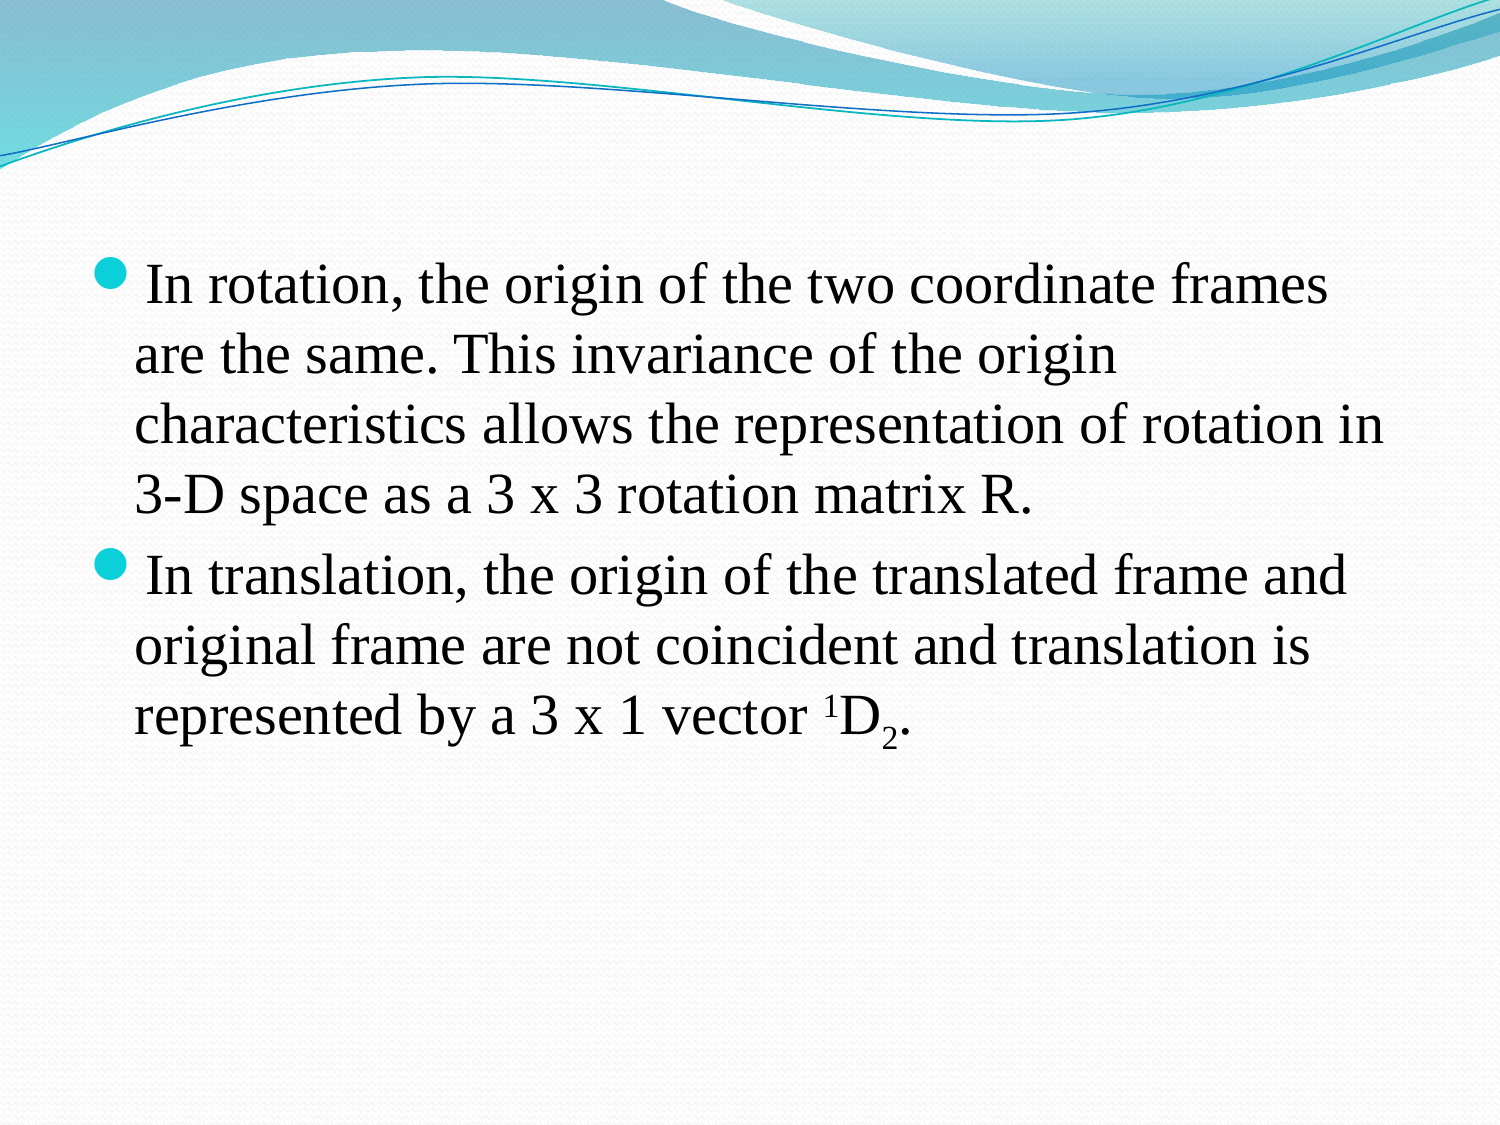

In rotation, the origin of the two coordinate frames are the same. This invariance of the origin characteristics allows the representation of rotation in 3-D space as a 3 x 3 rotation matrix R.
In translation, the origin of the translated frame and original frame are not coincident and translation is represented by a 3 x 1 vector 1D2.